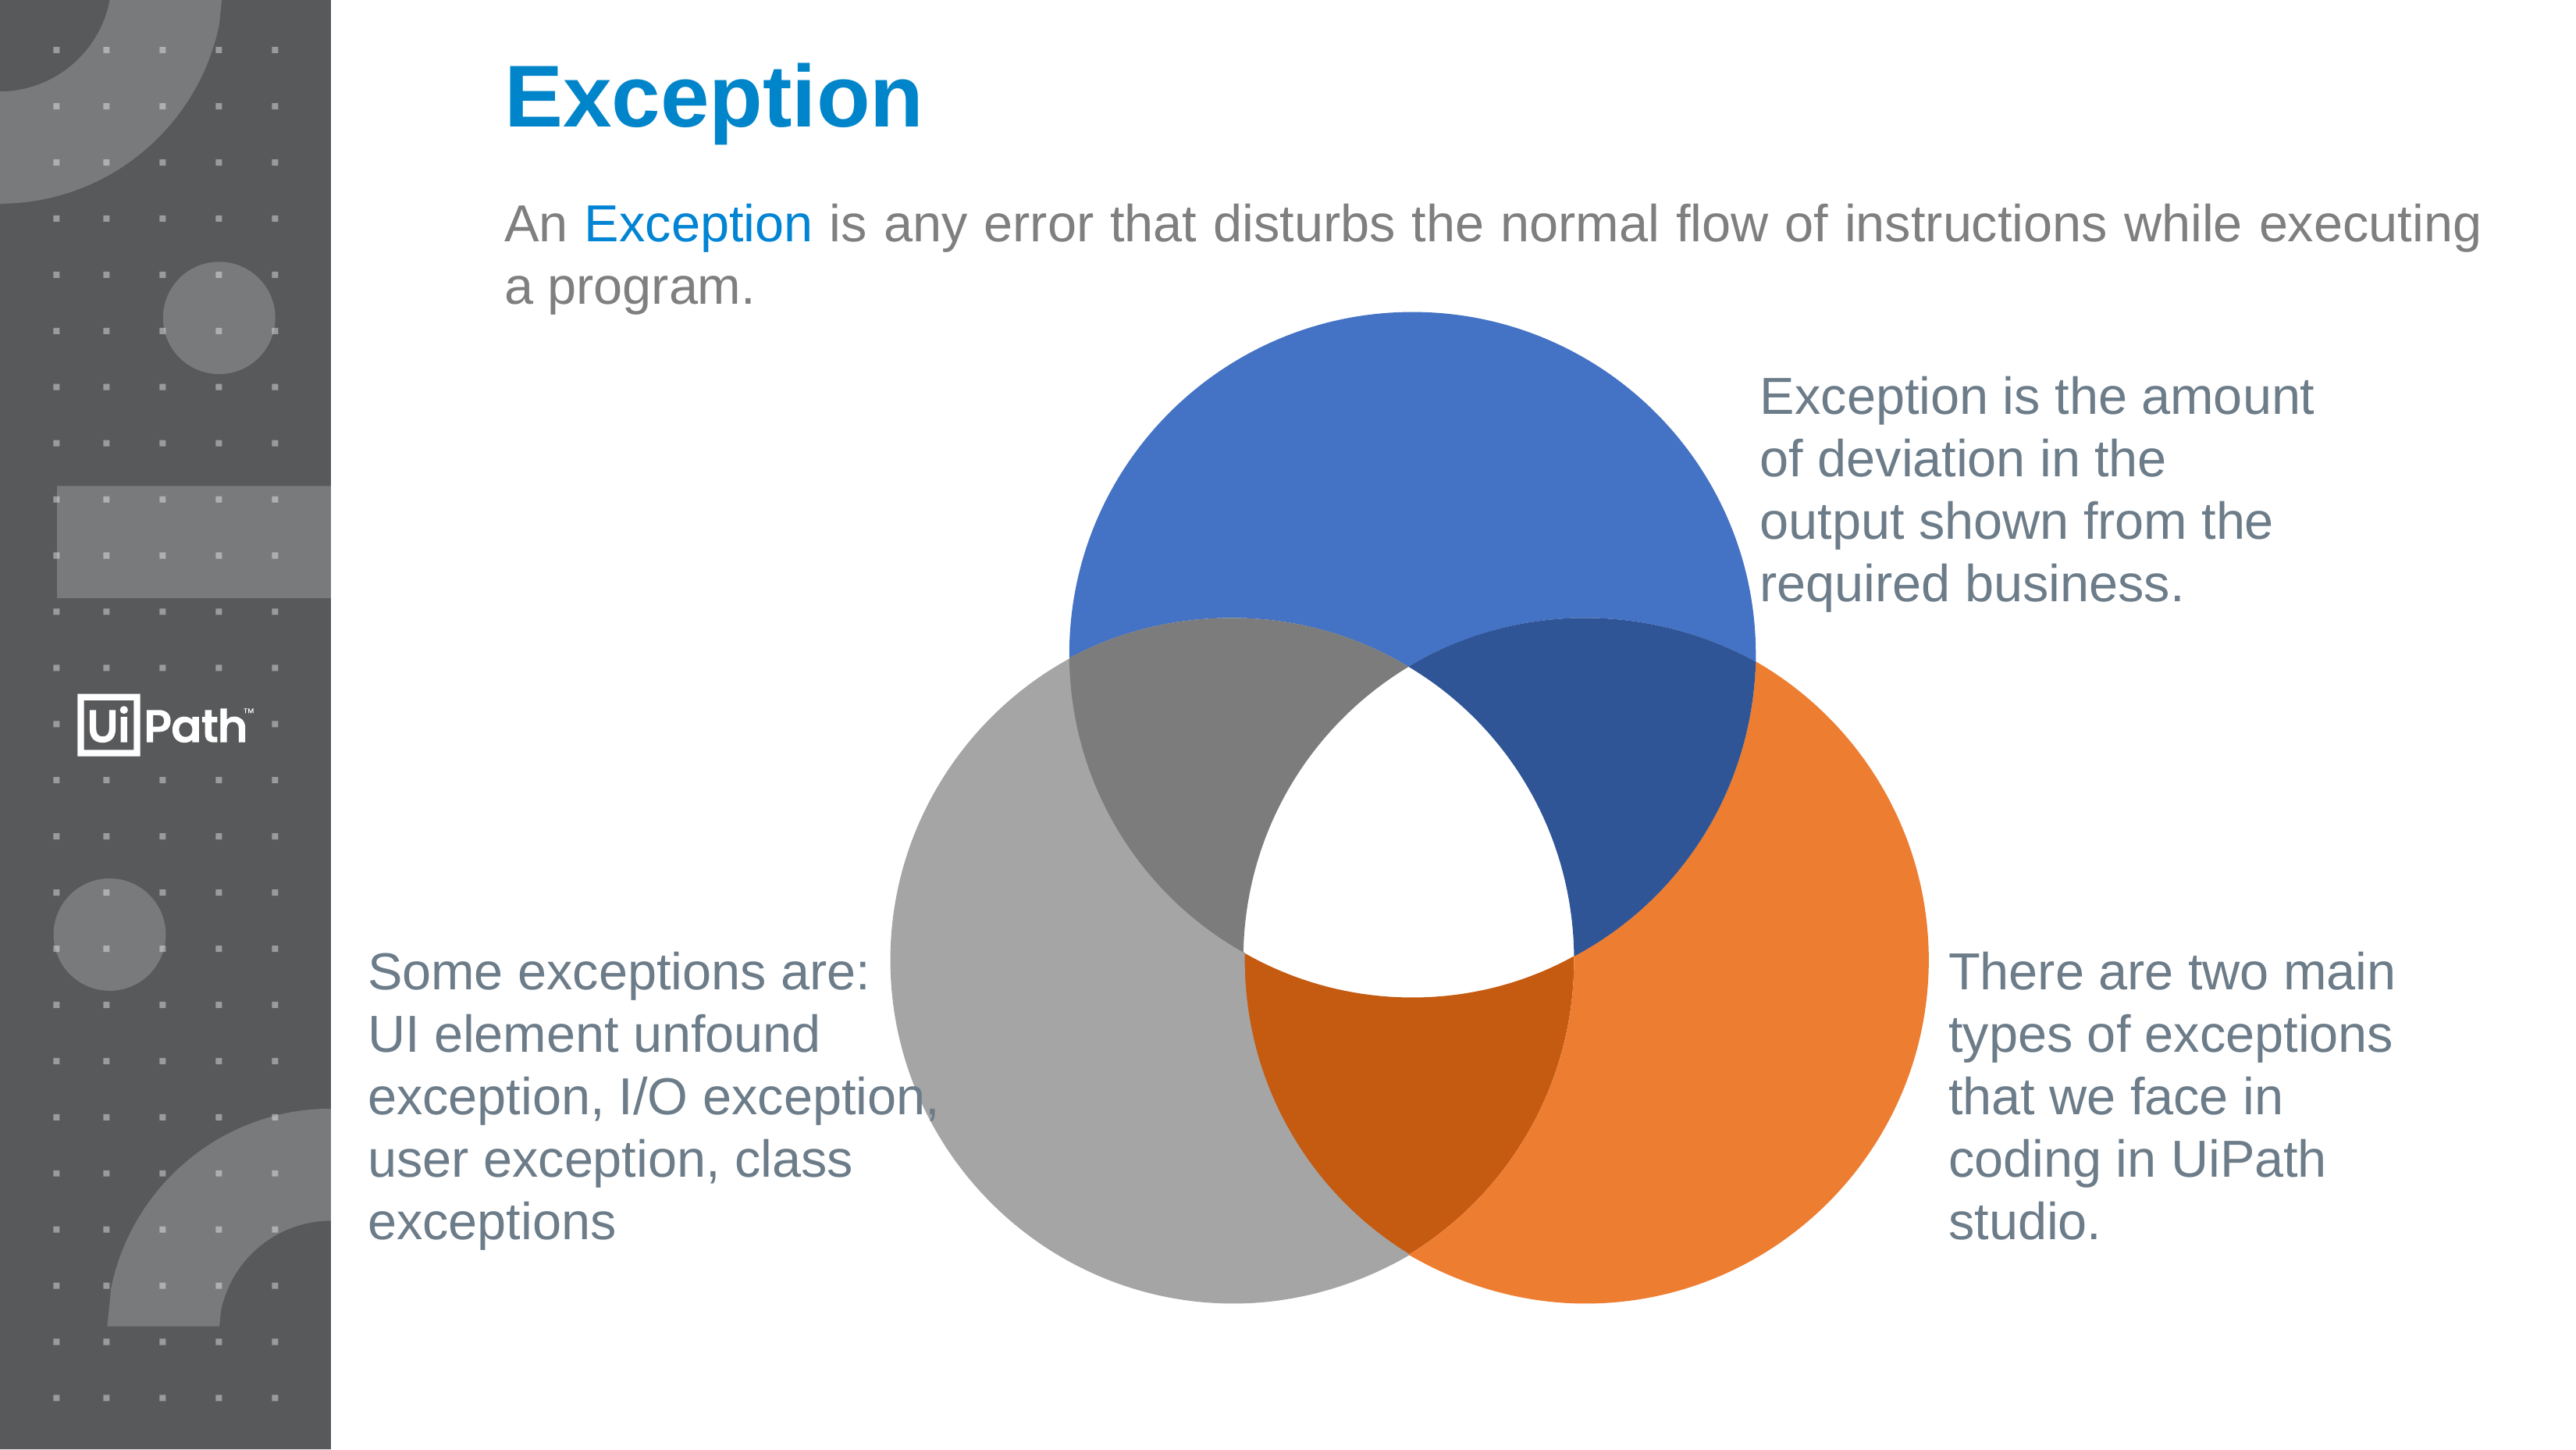

Exception
An Exception is any error that disturbs the normal flow of instructions while executing a program.

Exception is the amount of deviation in the output shown from the required business.
Some exceptions are:
UI element unfound exception, I/O exception, user exception, class exceptions
There are two main types of exceptions that we face in coding in UiPath studio.